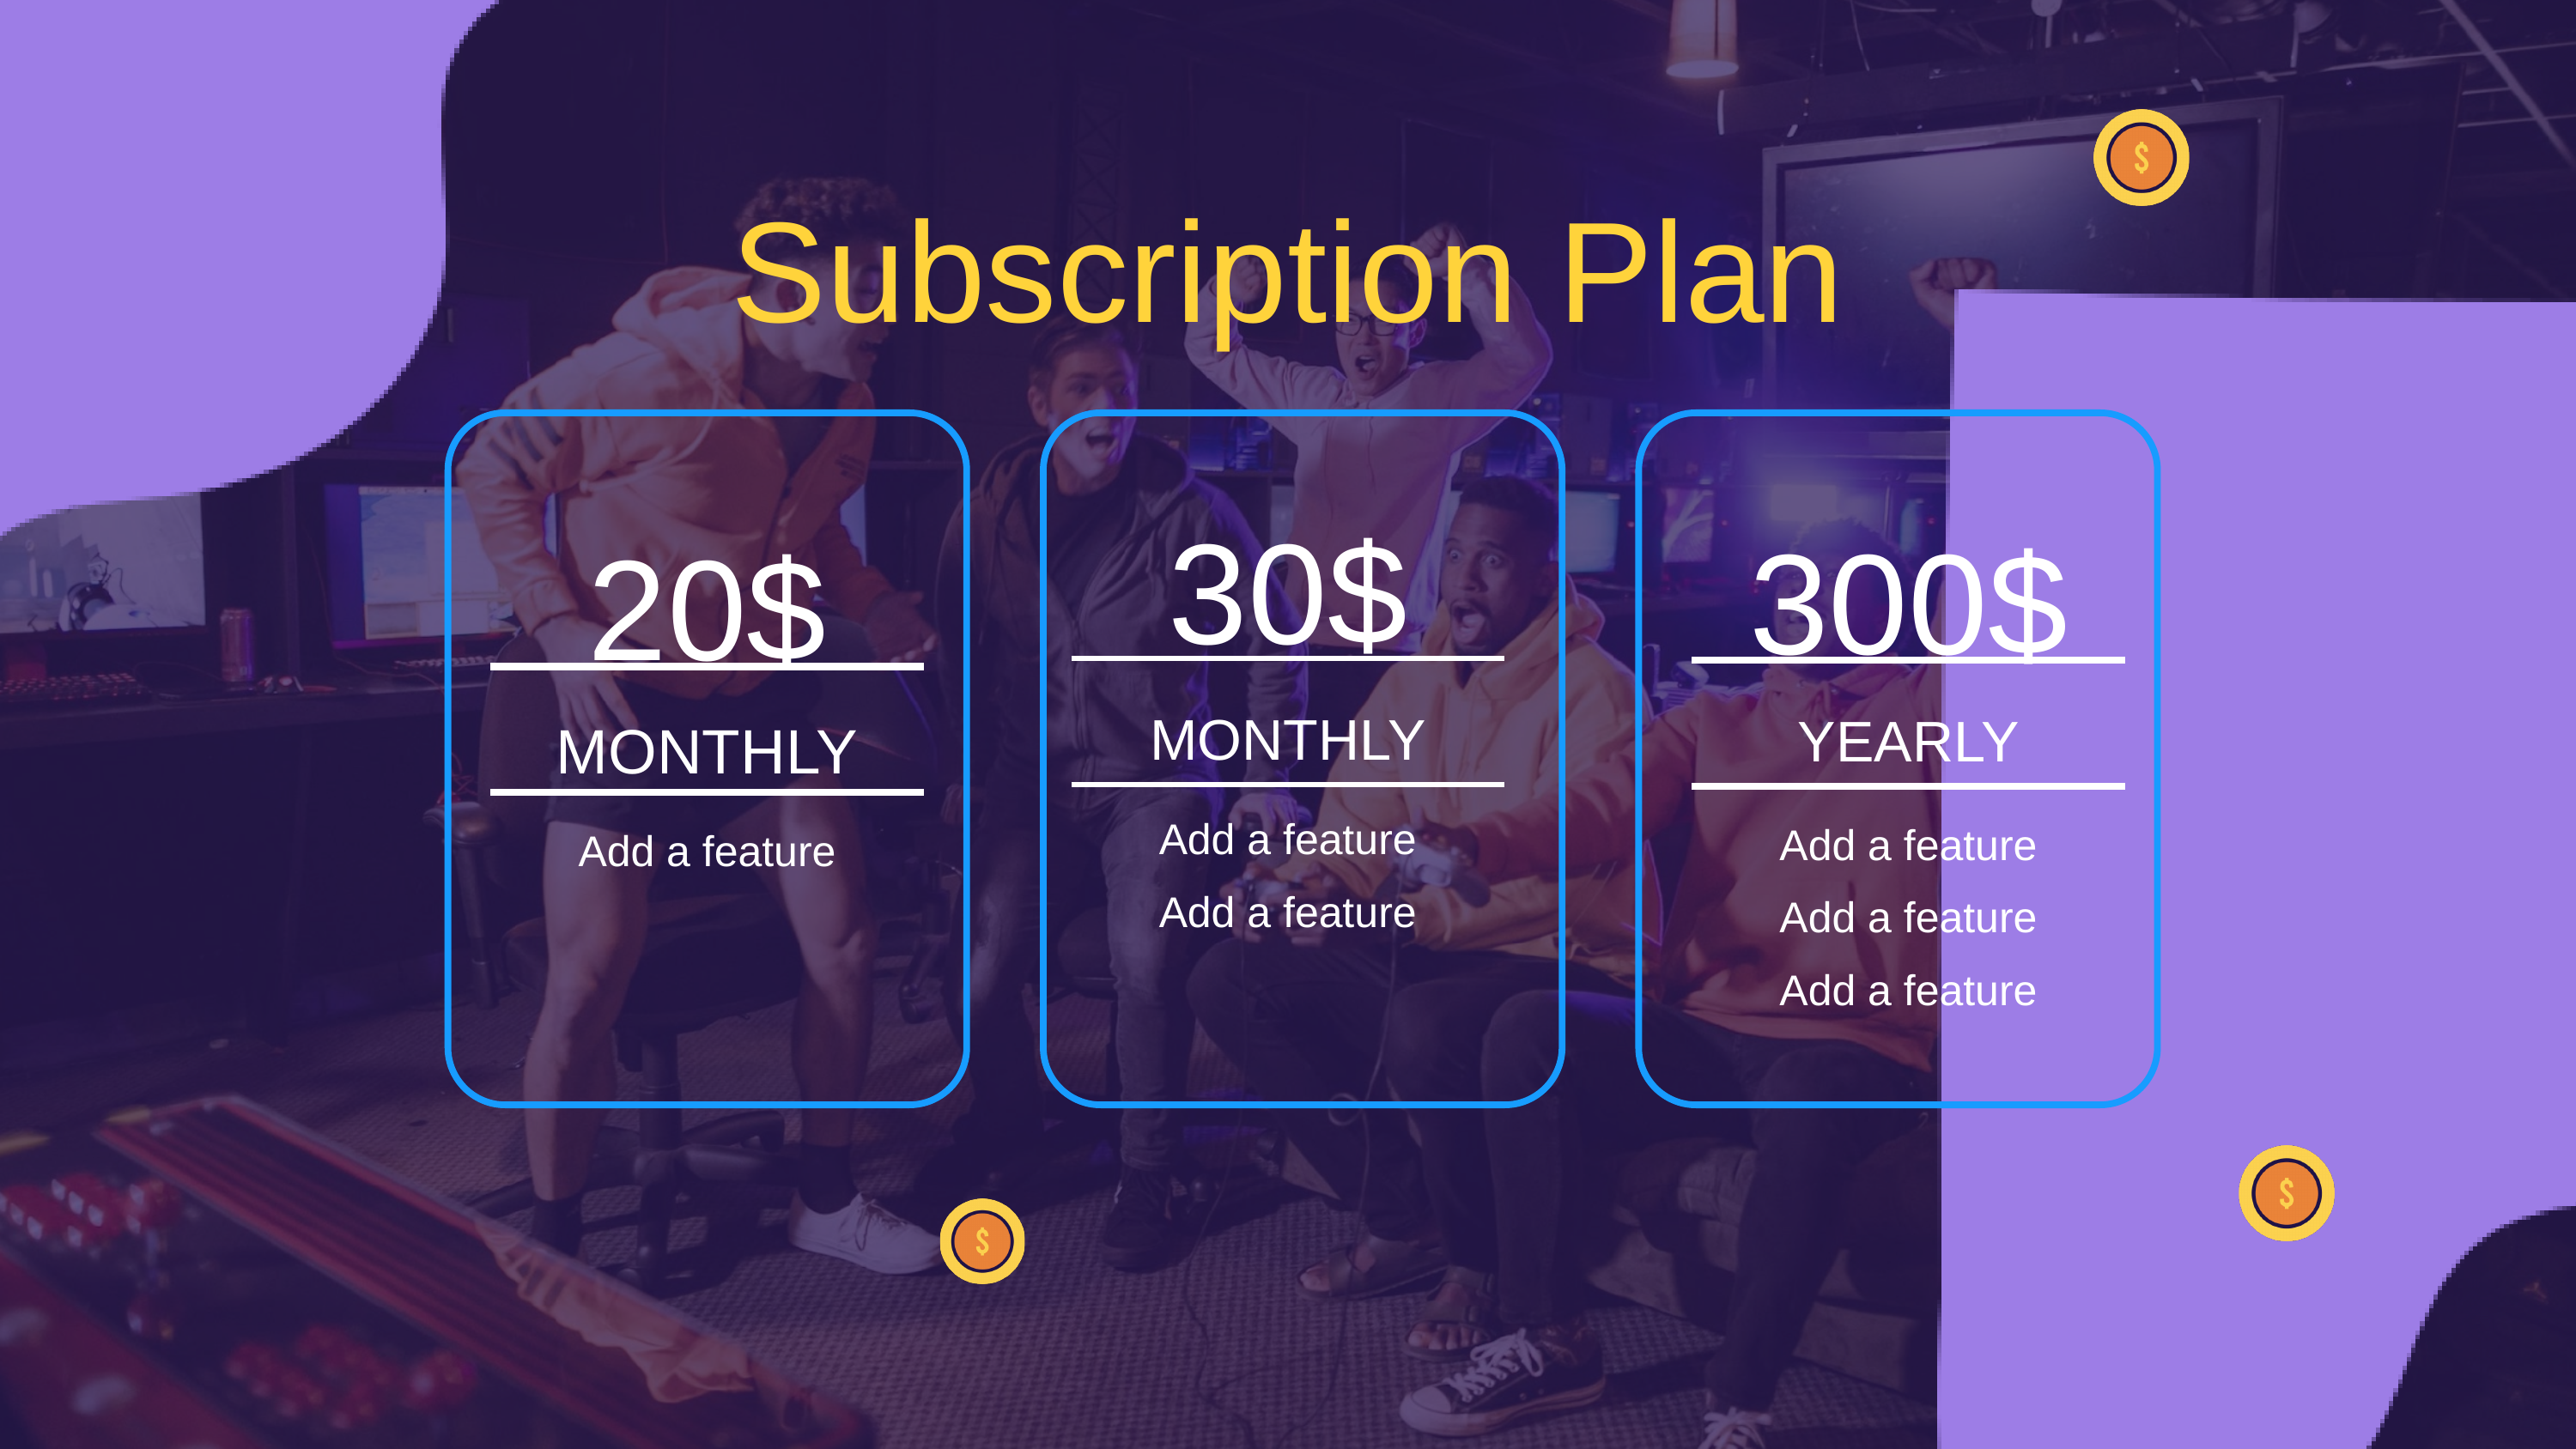

Subscription Plan

30$
300$
YEARLY
Add a feature
Add a feature
Add a feature
20$
MONTHLY
Add a feature
MONTHLY
Add a feature
Add a feature